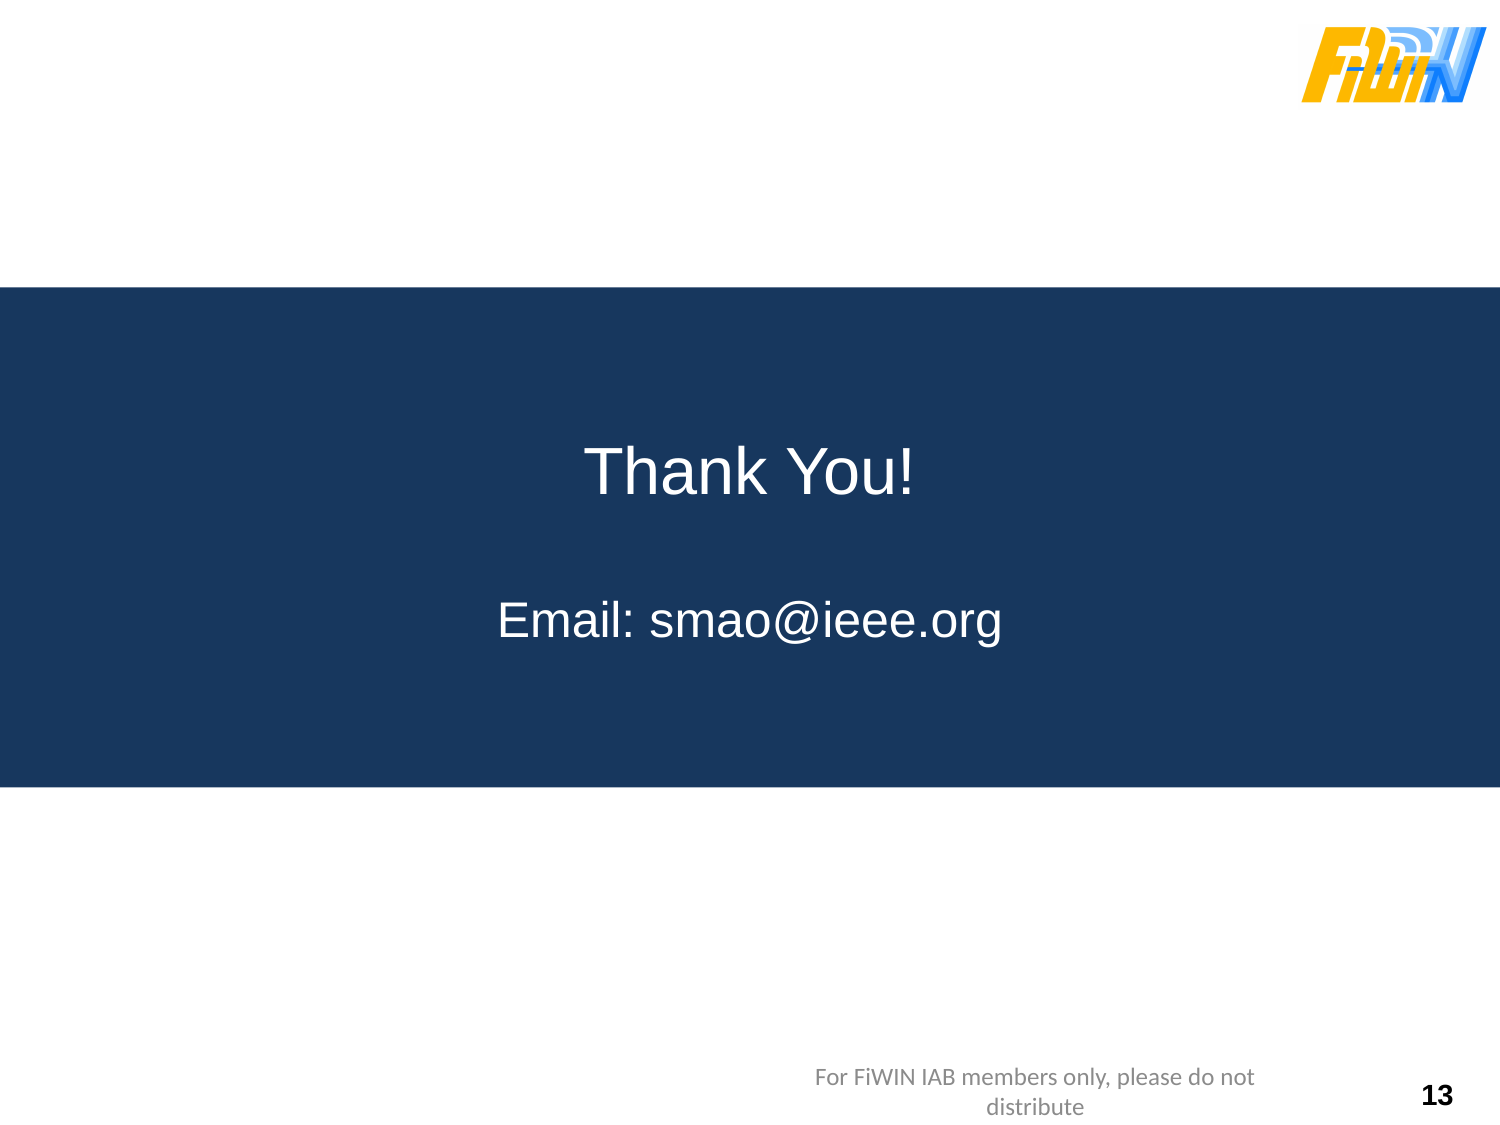

# Thank You! Email: smao@ieee.org
For FiWIN IAB members only, please do not distribute
13